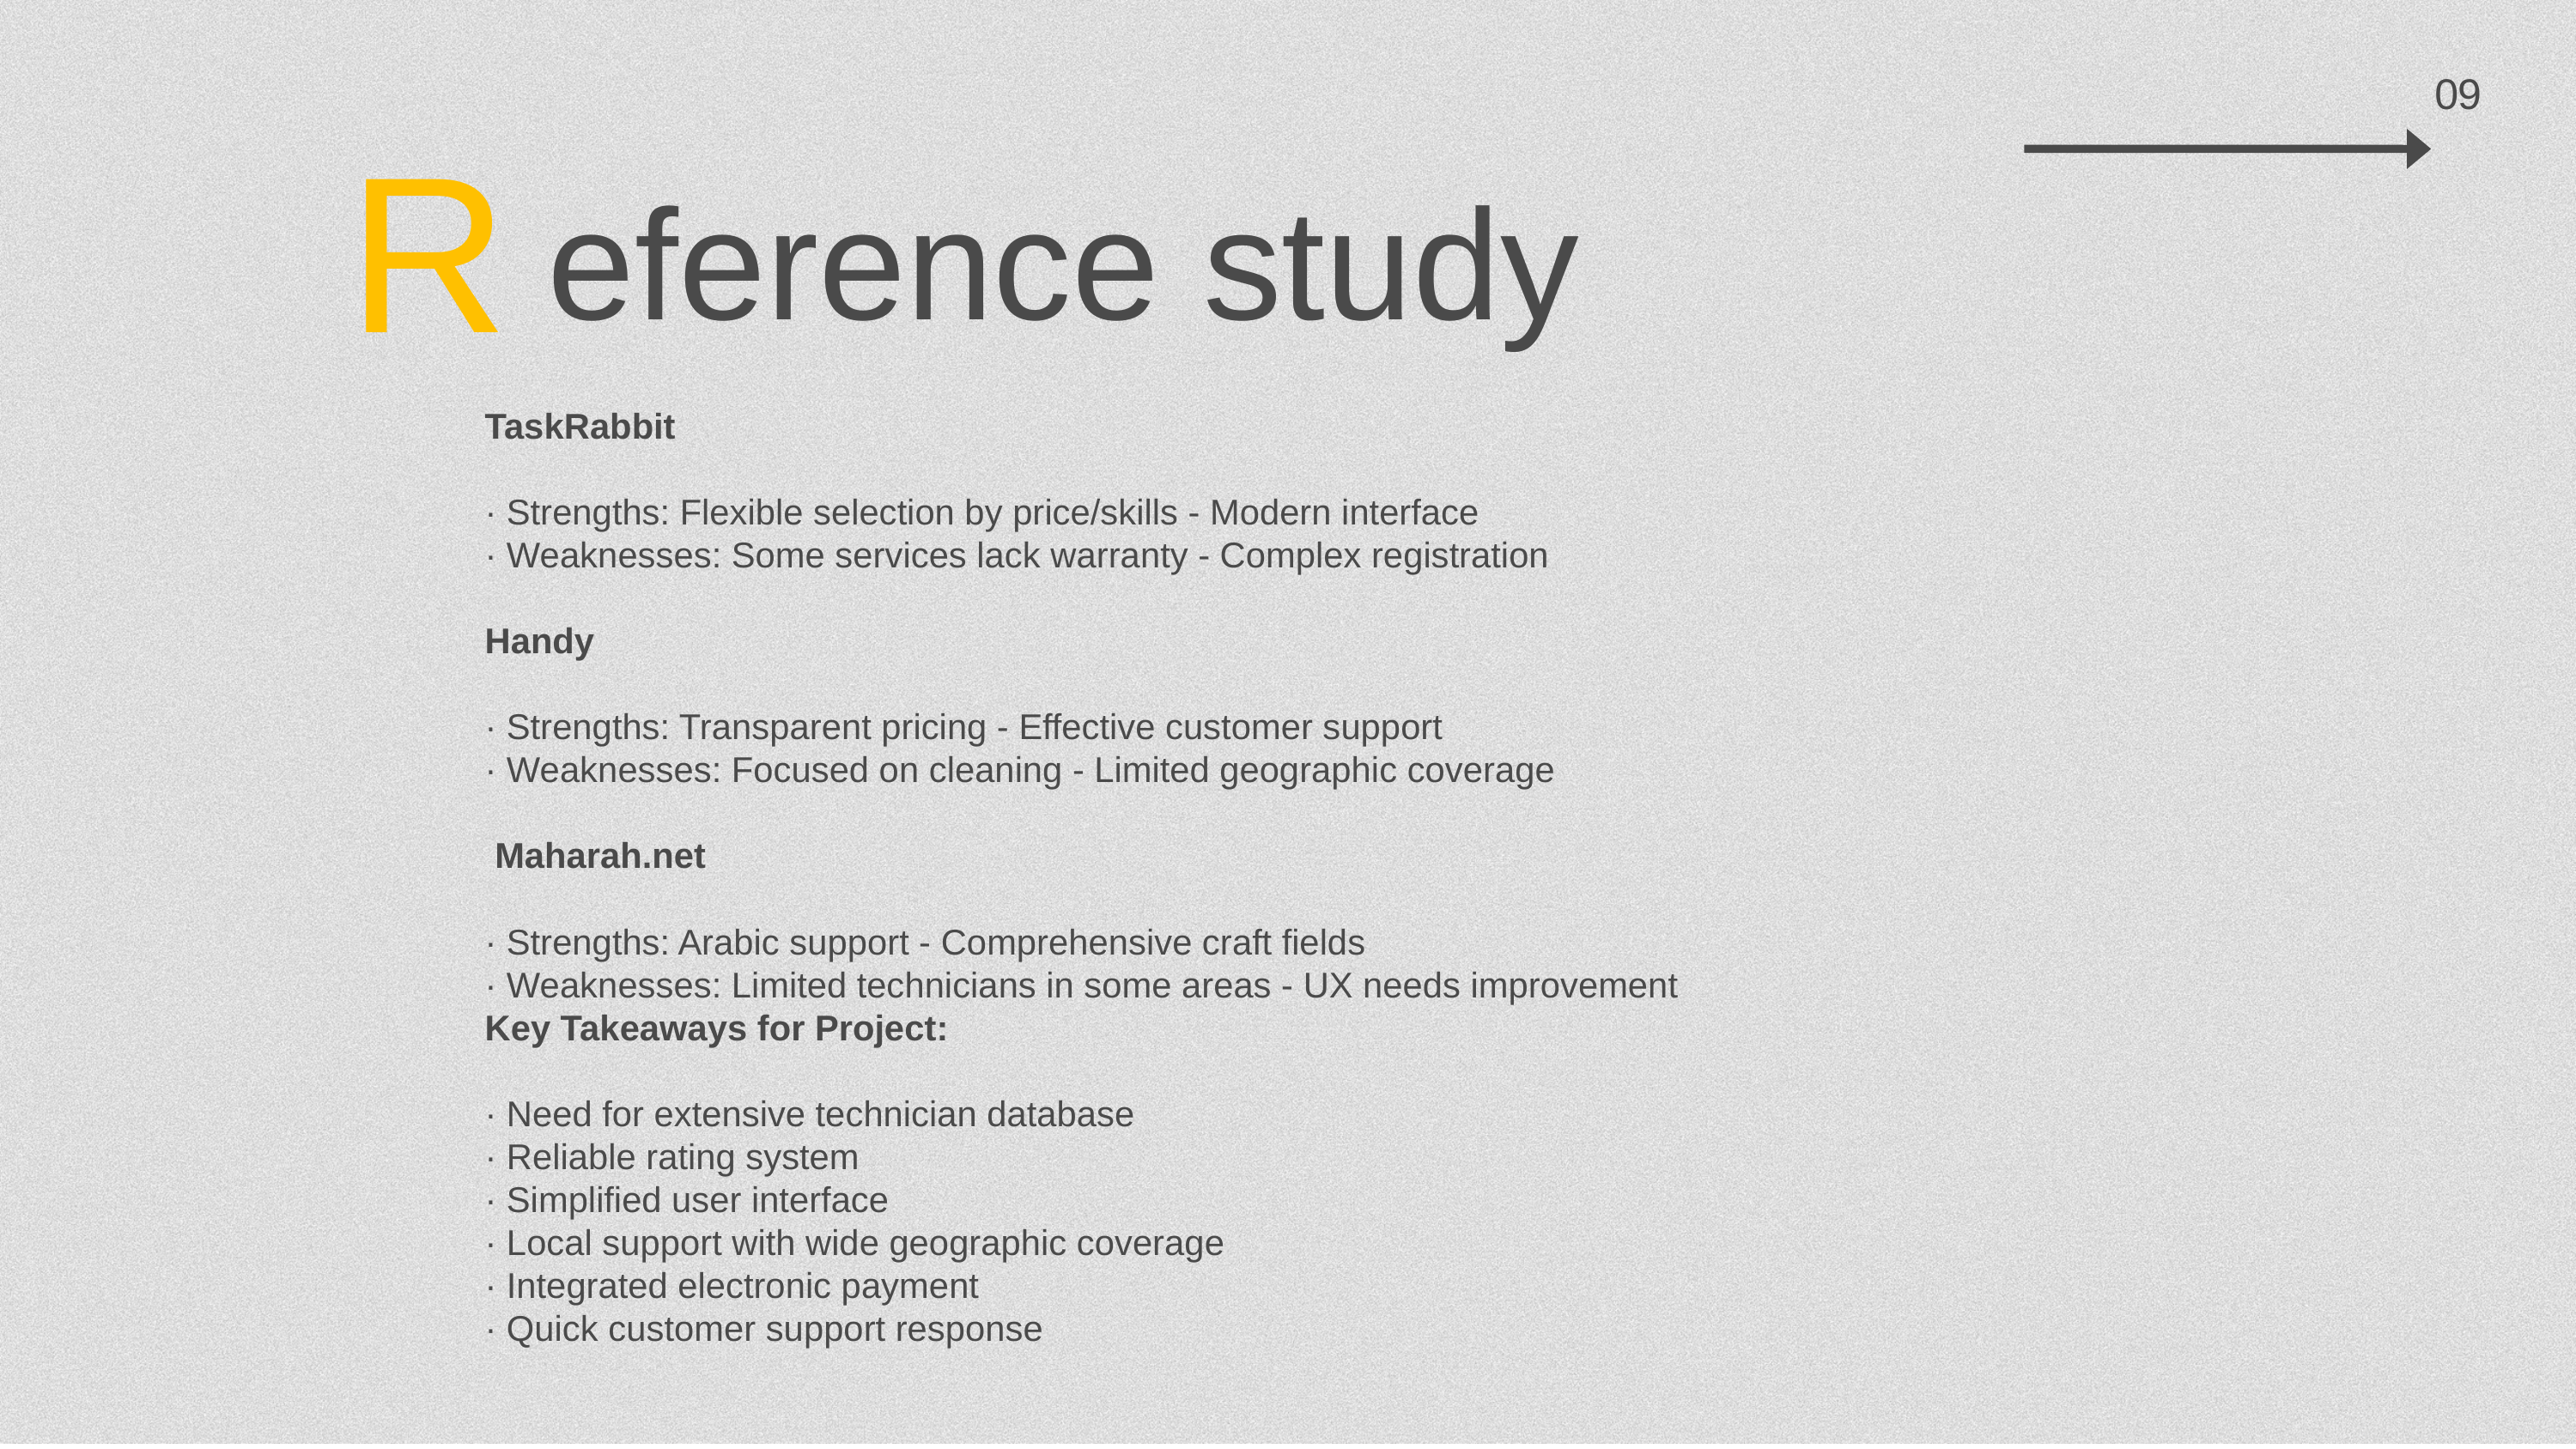

09
eference study

R
TaskRabbit

· Strengths: Flexible selection by price/skills - Modern interface
· Weaknesses: Some services lack warranty - Complex registration

Handy

· Strengths: Transparent pricing - Effective customer support
· Weaknesses: Focused on cleaning - Limited geographic coverage

 Maharah.net

· Strengths: Arabic support - Comprehensive craft fields
· Weaknesses: Limited technicians in some areas - UX needs improvement
Key Takeaways for Project:

· Need for extensive technician database
· Reliable rating system
· Simplified user interface
· Local support with wide geographic coverage
· Integrated electronic payment
· Quick customer support response